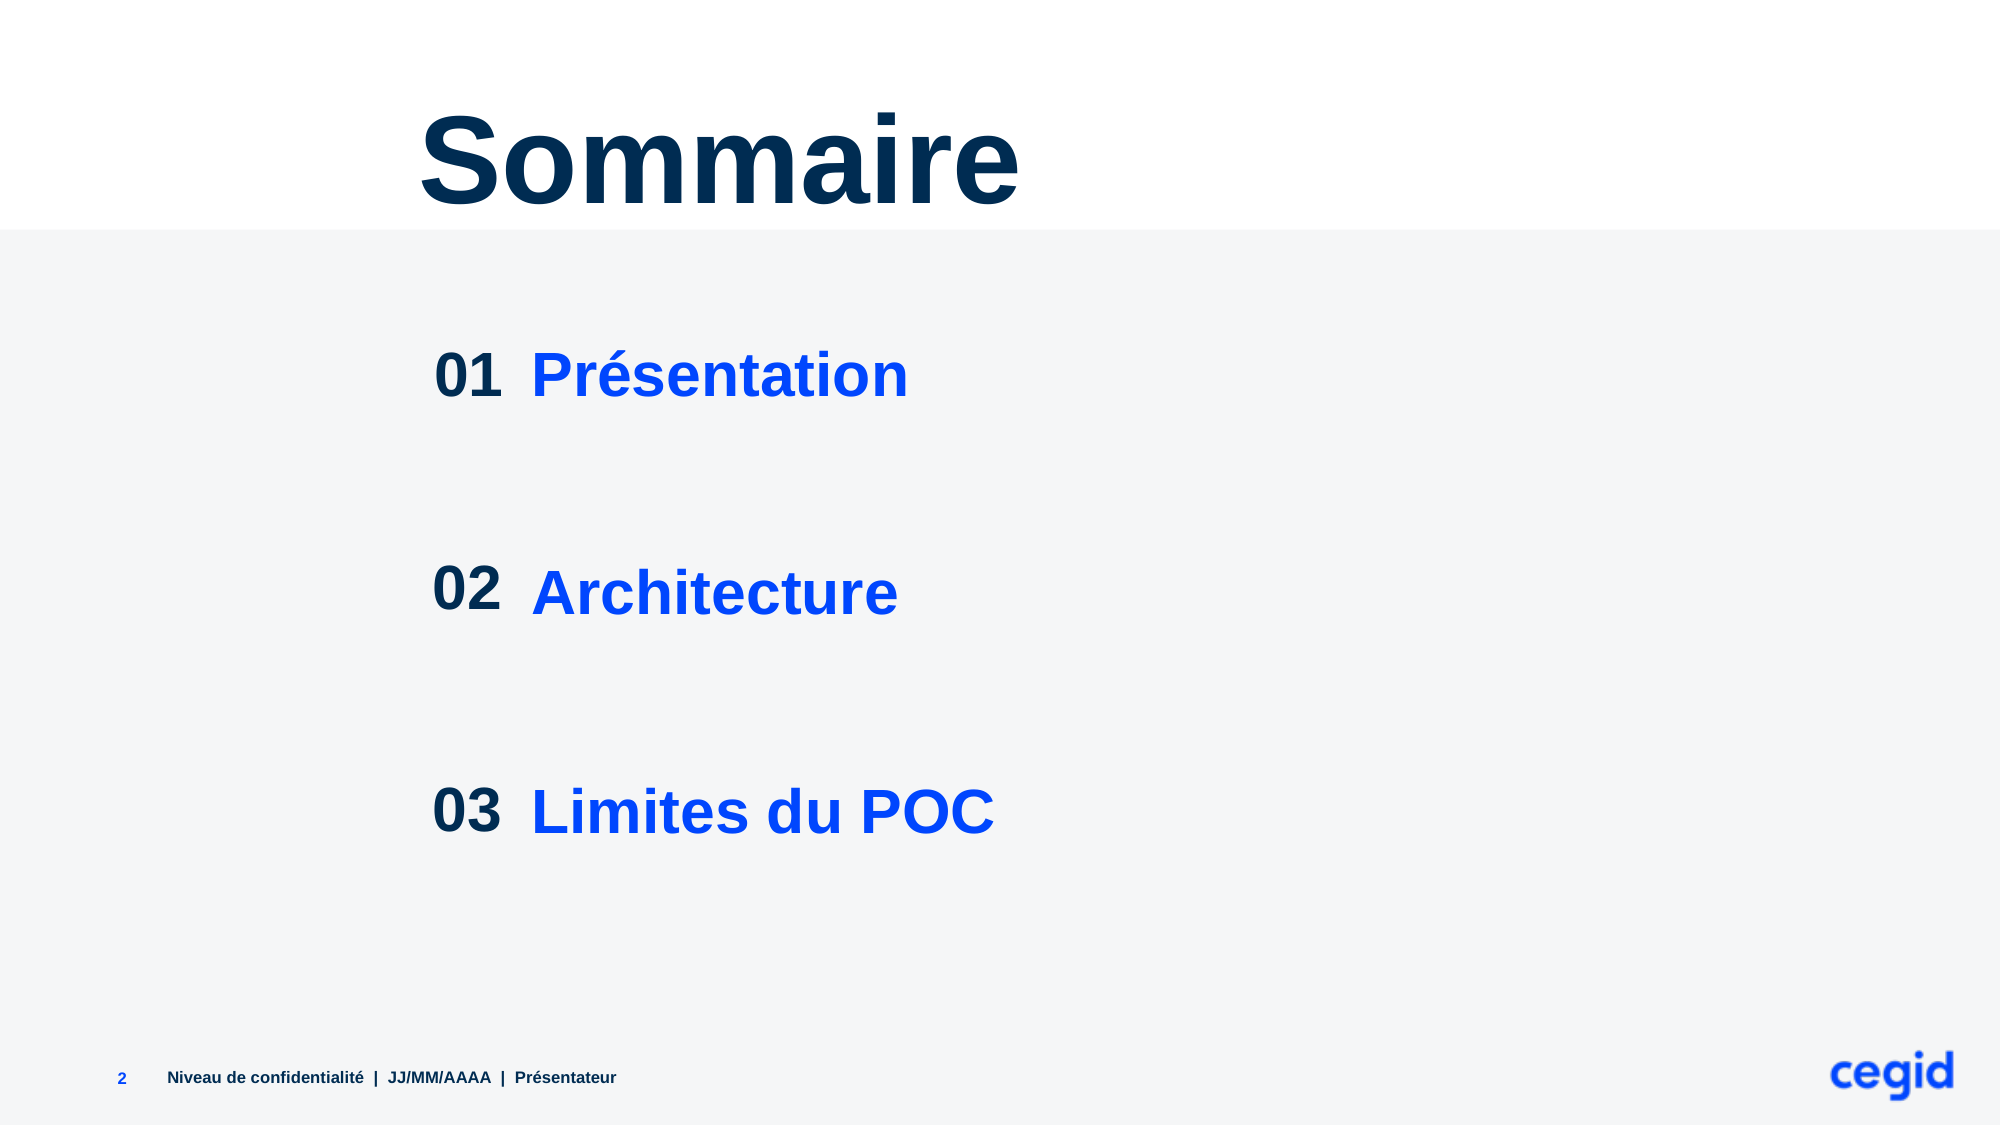

01
Présentation

Architecture

Limites du POC

02
03
Niveau de confidentialité  |  JJ/MM/AAAA  |  Présentateur
2